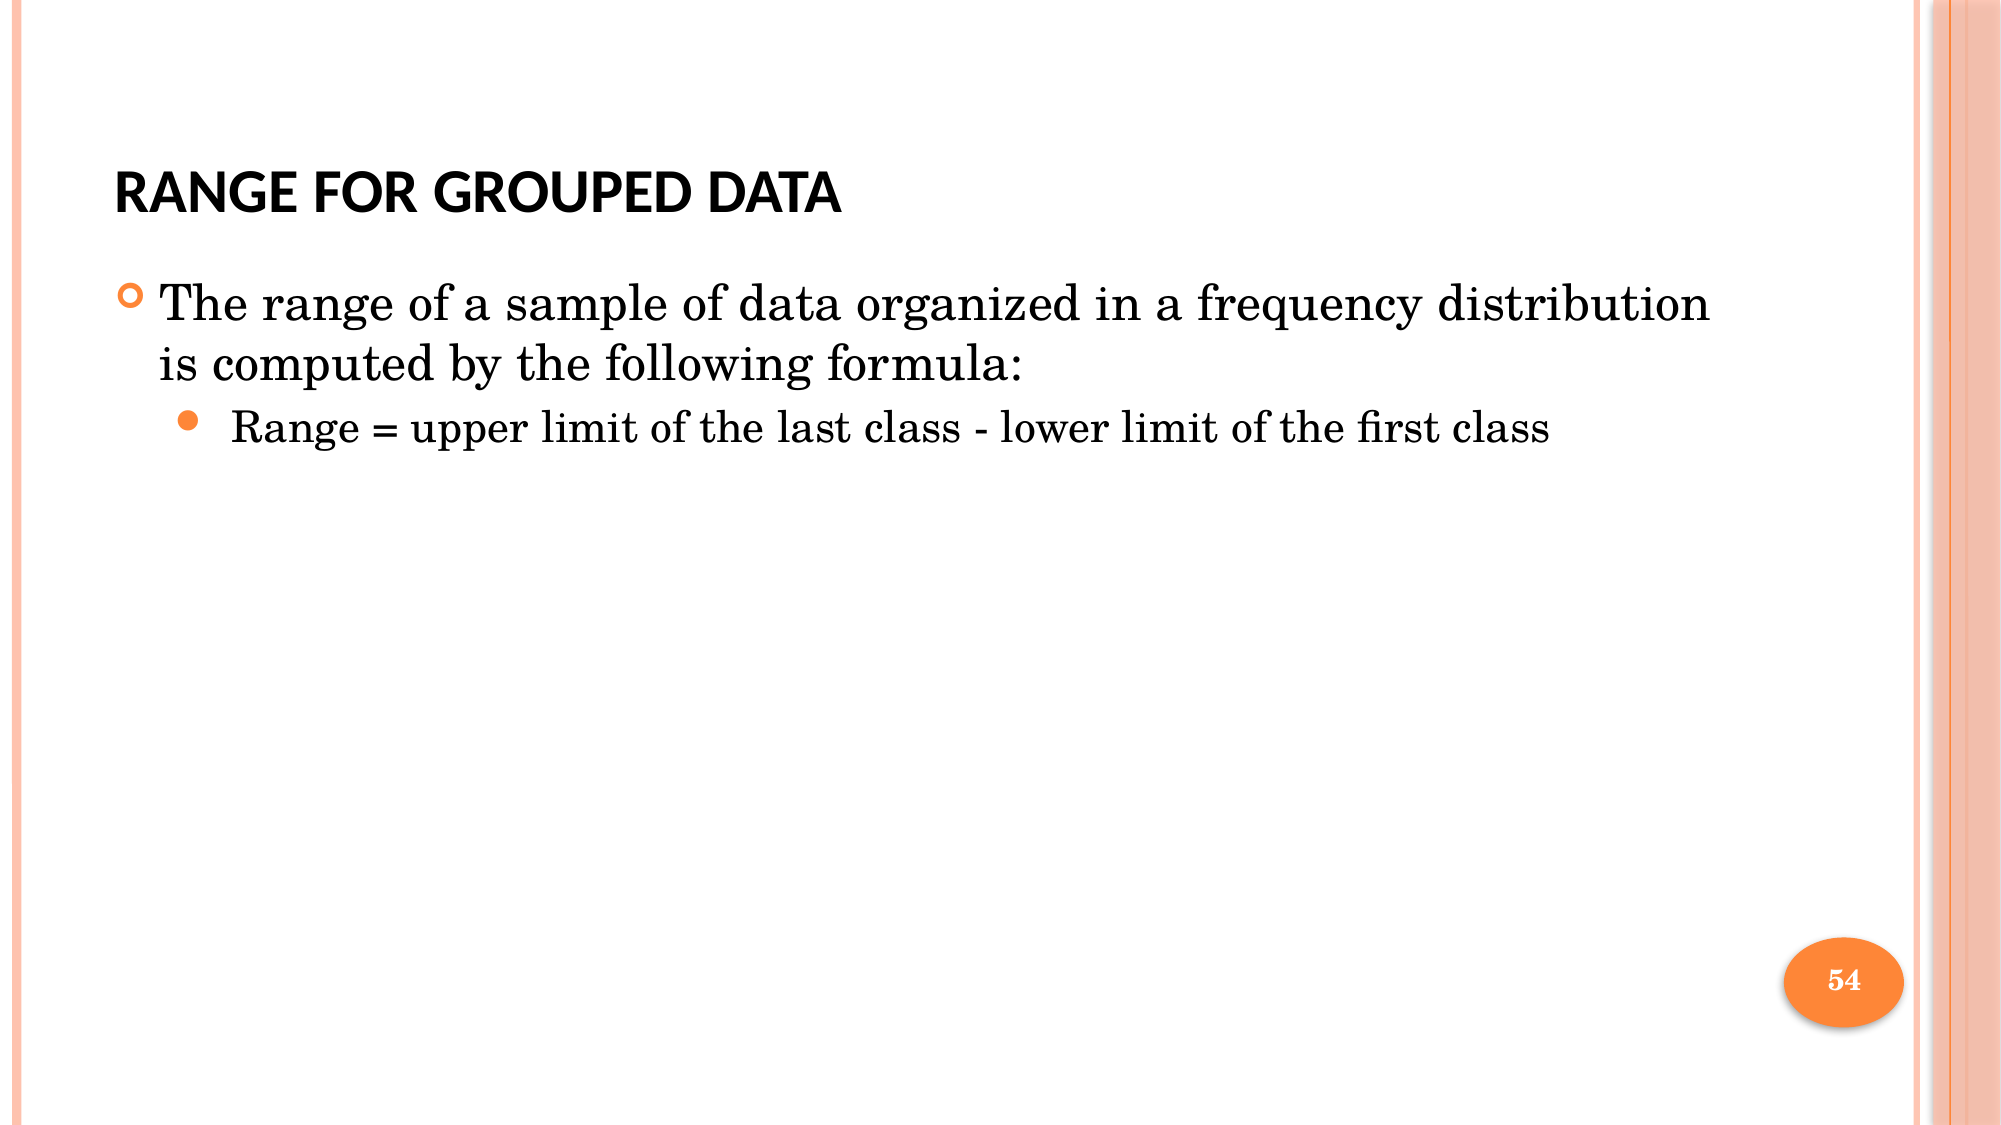

# Range for grouped data
The range of a sample of data organized in a frequency distribution is computed by the following formula:
 Range = upper limit of the last class - lower limit of the first class
54